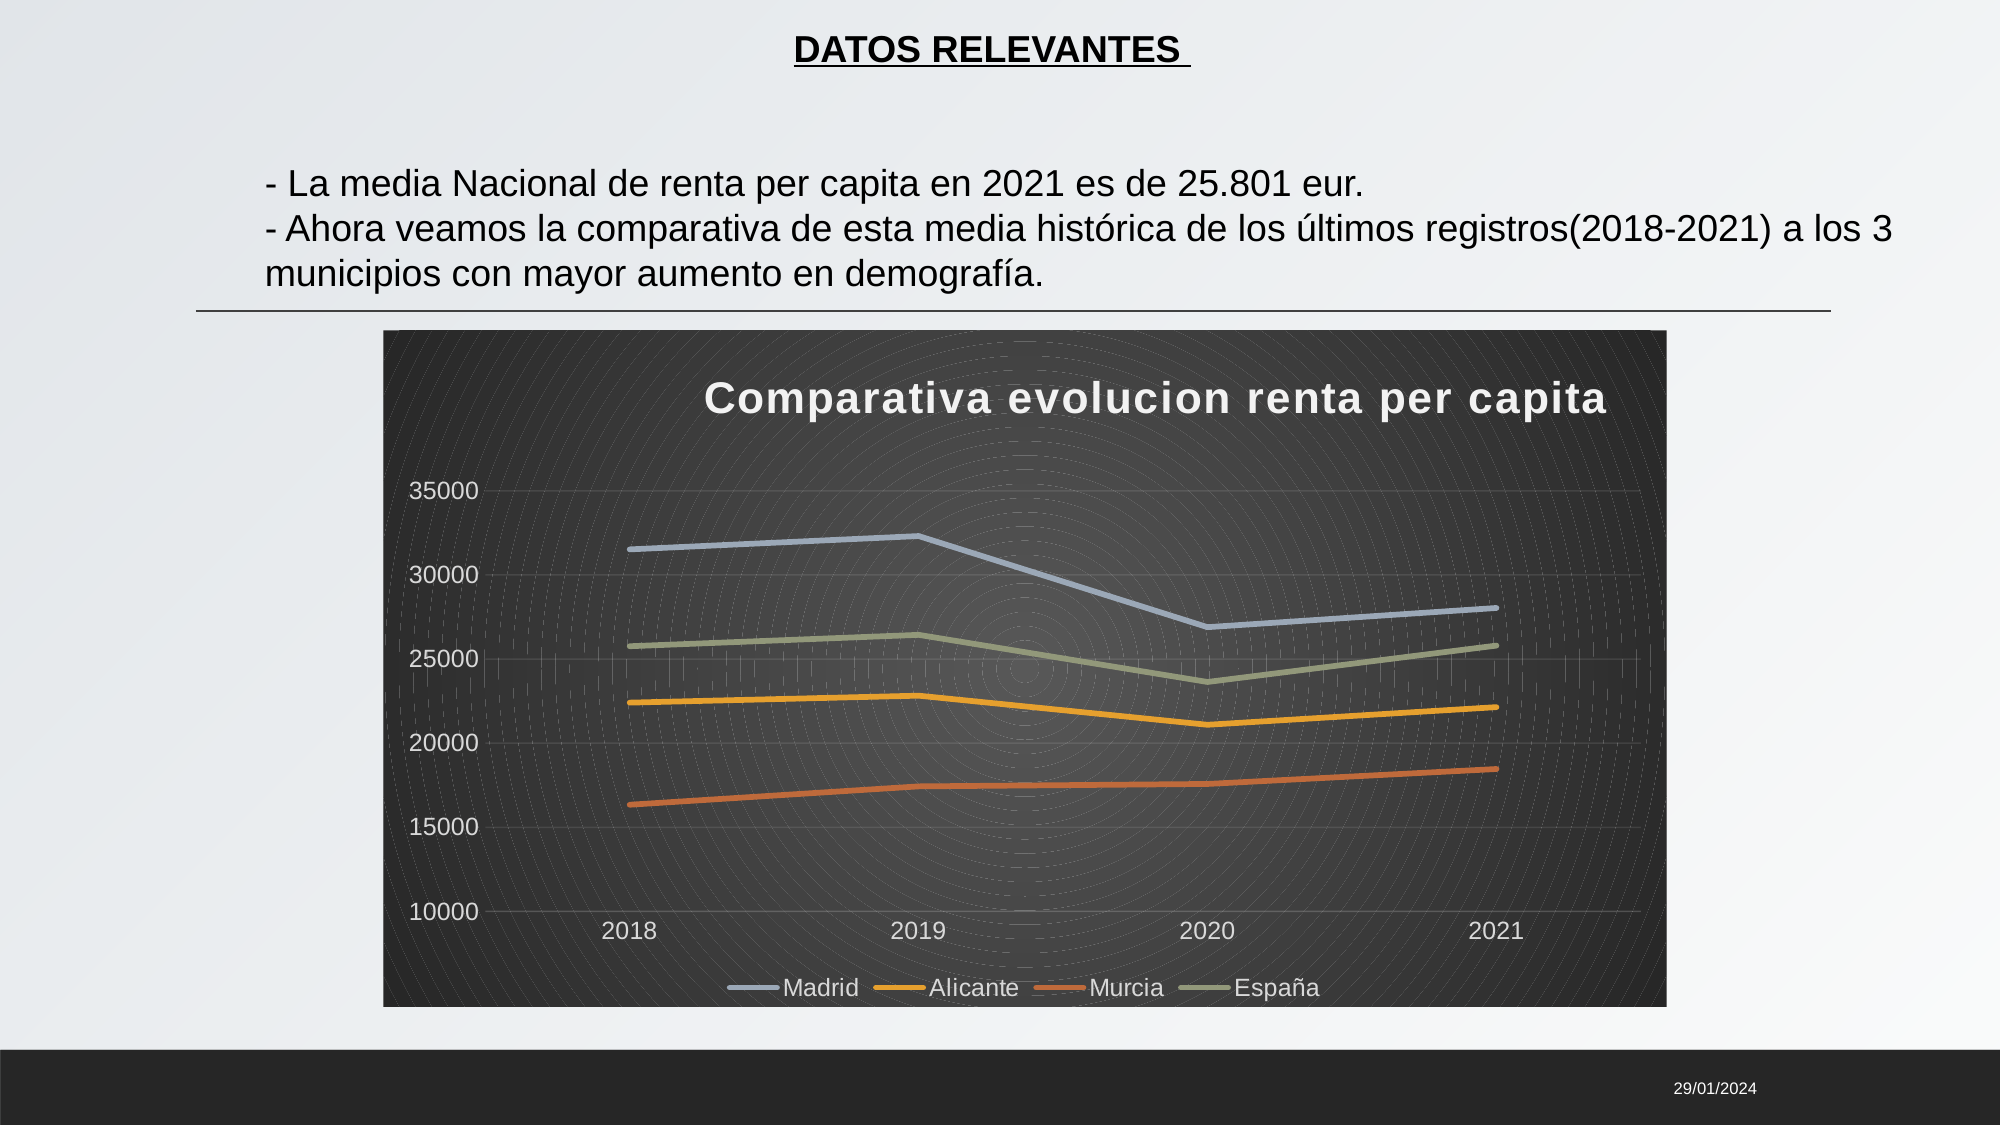

DATOS RELEVANTES
- La media Nacional de renta per capita en 2021 es de 25.801 eur.
- Ahora veamos la comparativa de esta media histórica de los últimos registros(2018-2021) a los 3 municipios con mayor aumento en demografía.

### Chart: Comparativa evolucion renta per capita

| Category | Madrid | Alicante | Murcia | España |
|---|---|---|---|---|
| 2018 | 31521.0 | 22407.0 | 16341.0 | 25763.0 |
| 2019 | 32314.0 | 22822.0 | 17431.0 | 26441.0 |
| 2020 | 26897.0 | 21093.0 | 17577.0 | 23635.0 |
| 2021 | 28038.0 | 22142.0 | 18464.0 | 25801.0 |
29/01/2024